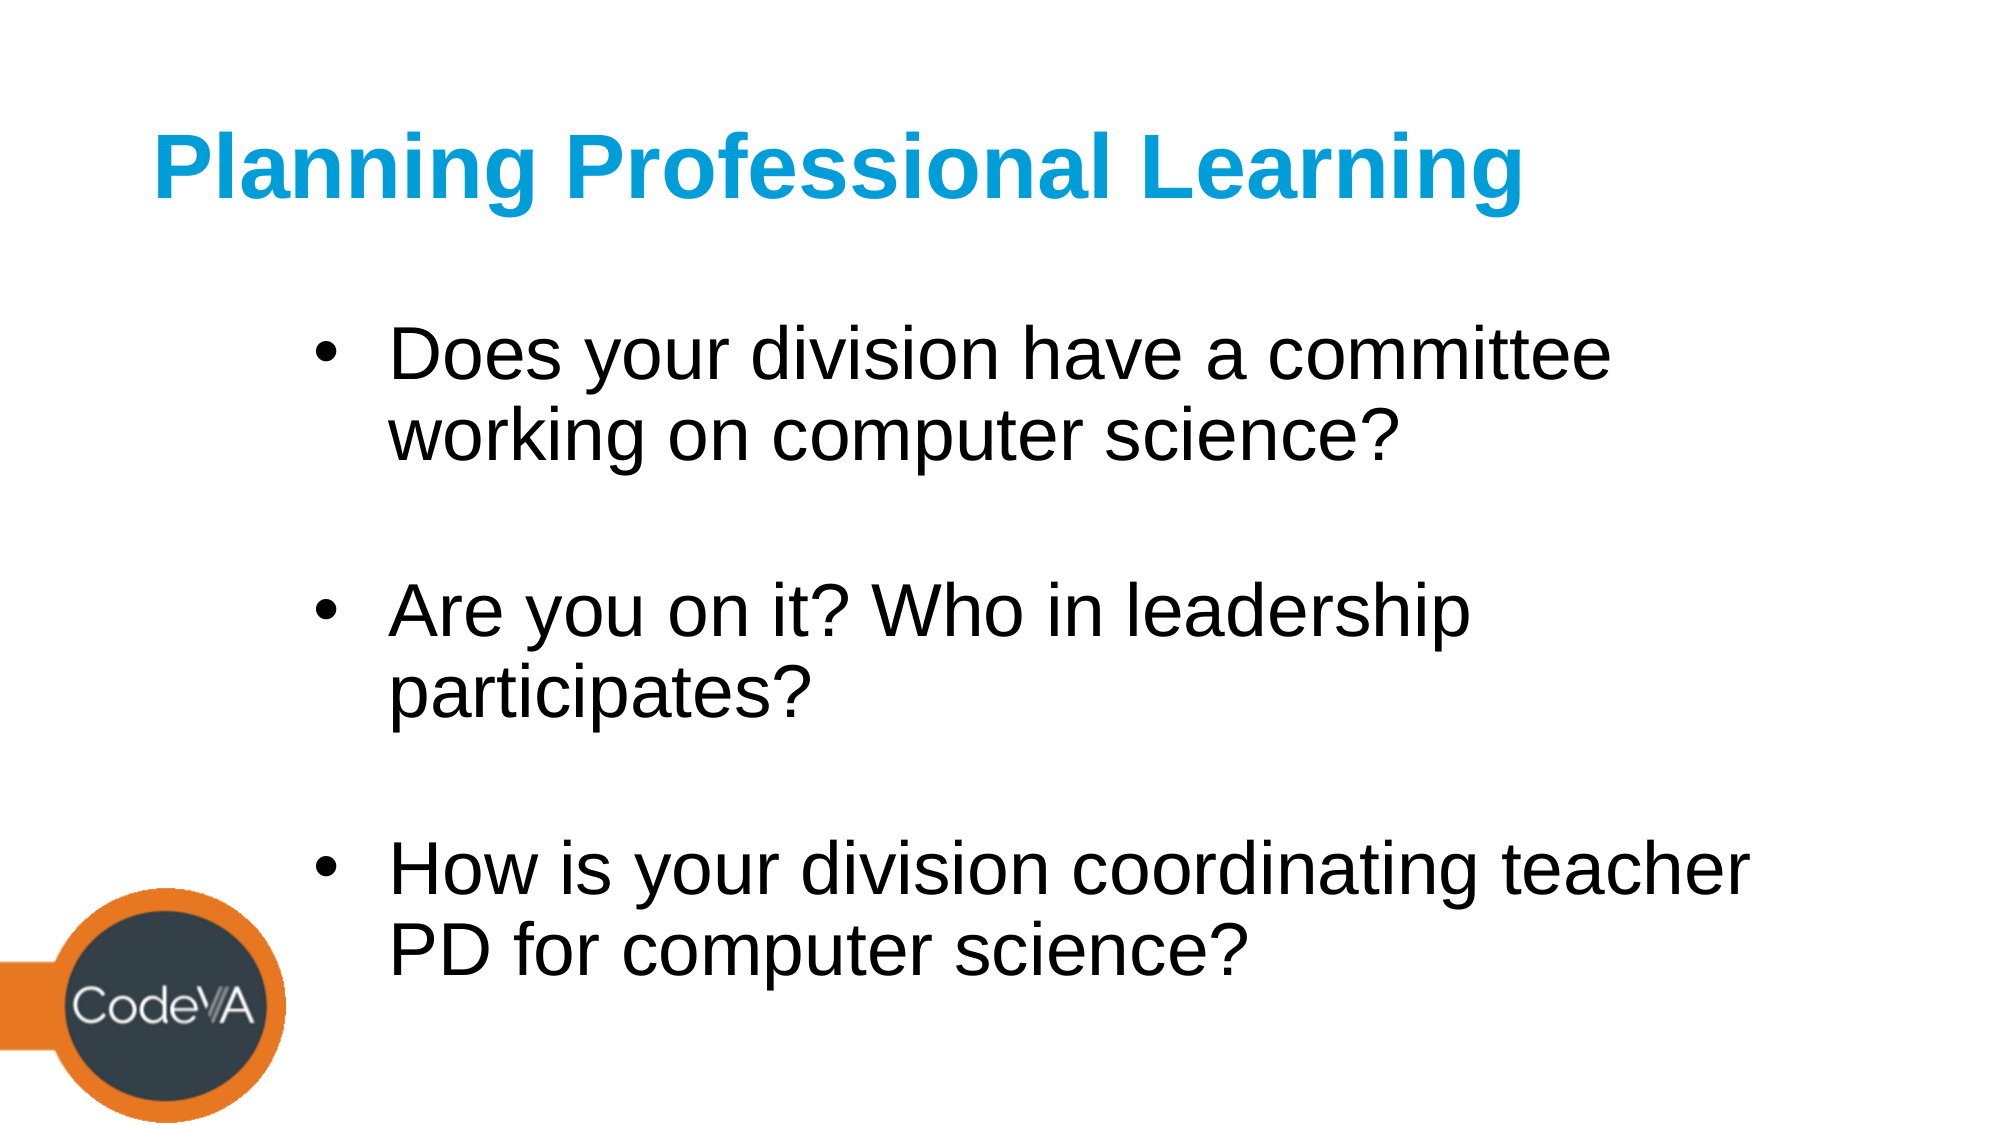

# Planning Professional Learning
Does your division have a committee working on computer science?

Are you on it? Who in leadership participates?

How is your division coordinating teacher PD for computer science?